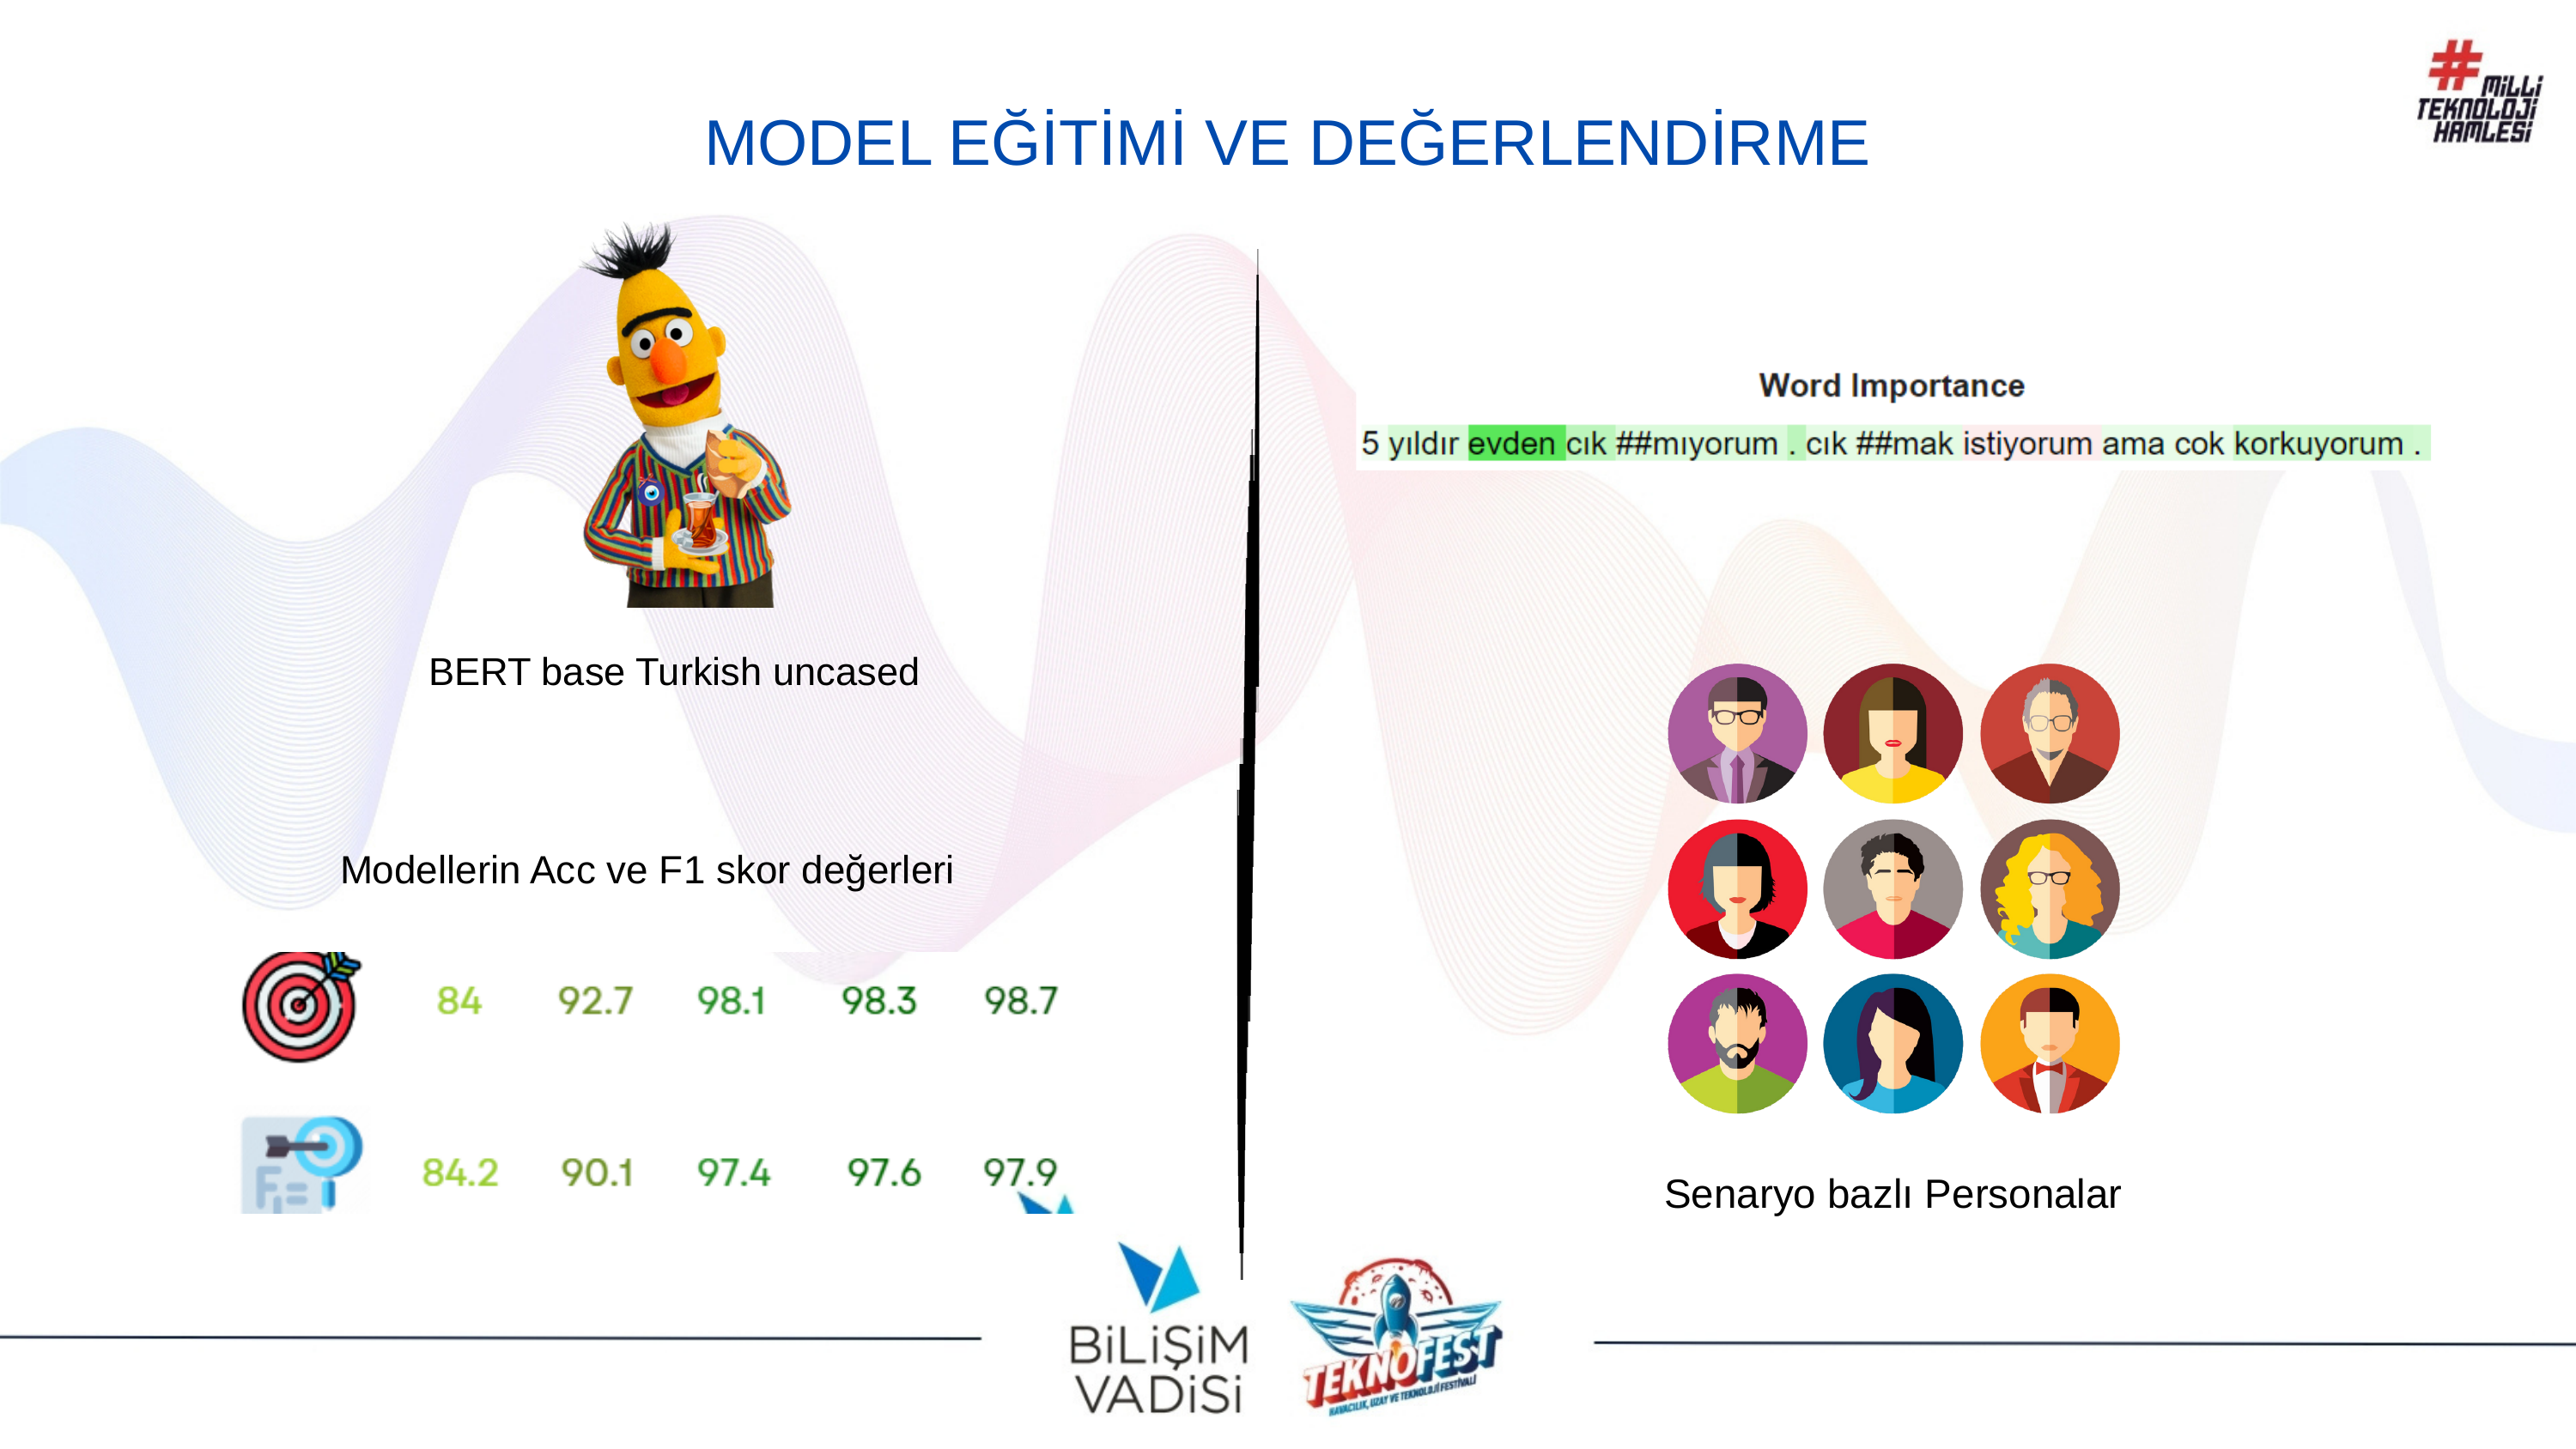

MODEL EĞİTİMİ VE DEĞERLENDİRME

BERT base Turkish uncased

Modellerin Acc ve F1 skor değerleri

Senaryo bazlı Personalar